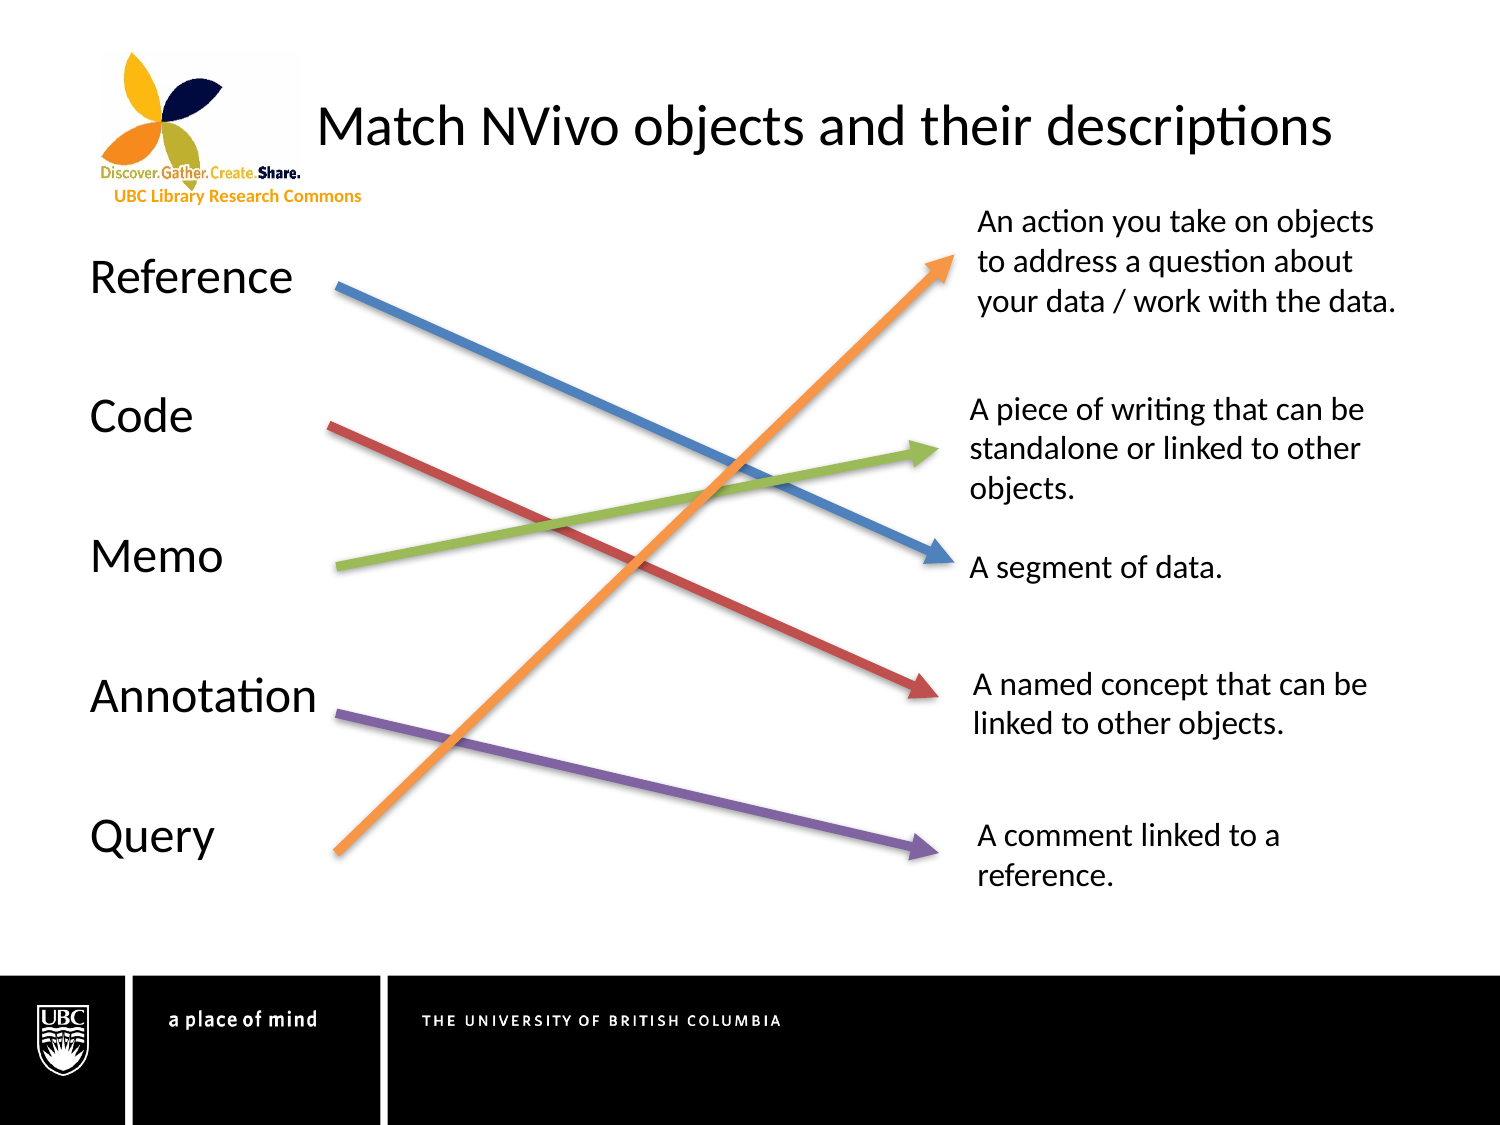

# Match NVivo objects and their descriptions
An action you take on objects to address a question about your data / work with the data.

Reference

Code

Memo

Annotation

Query

A piece of writing that can be standalone or linked to other objects.

A segment of data.

A named concept that can be linked to other objects.

A comment linked to a reference.